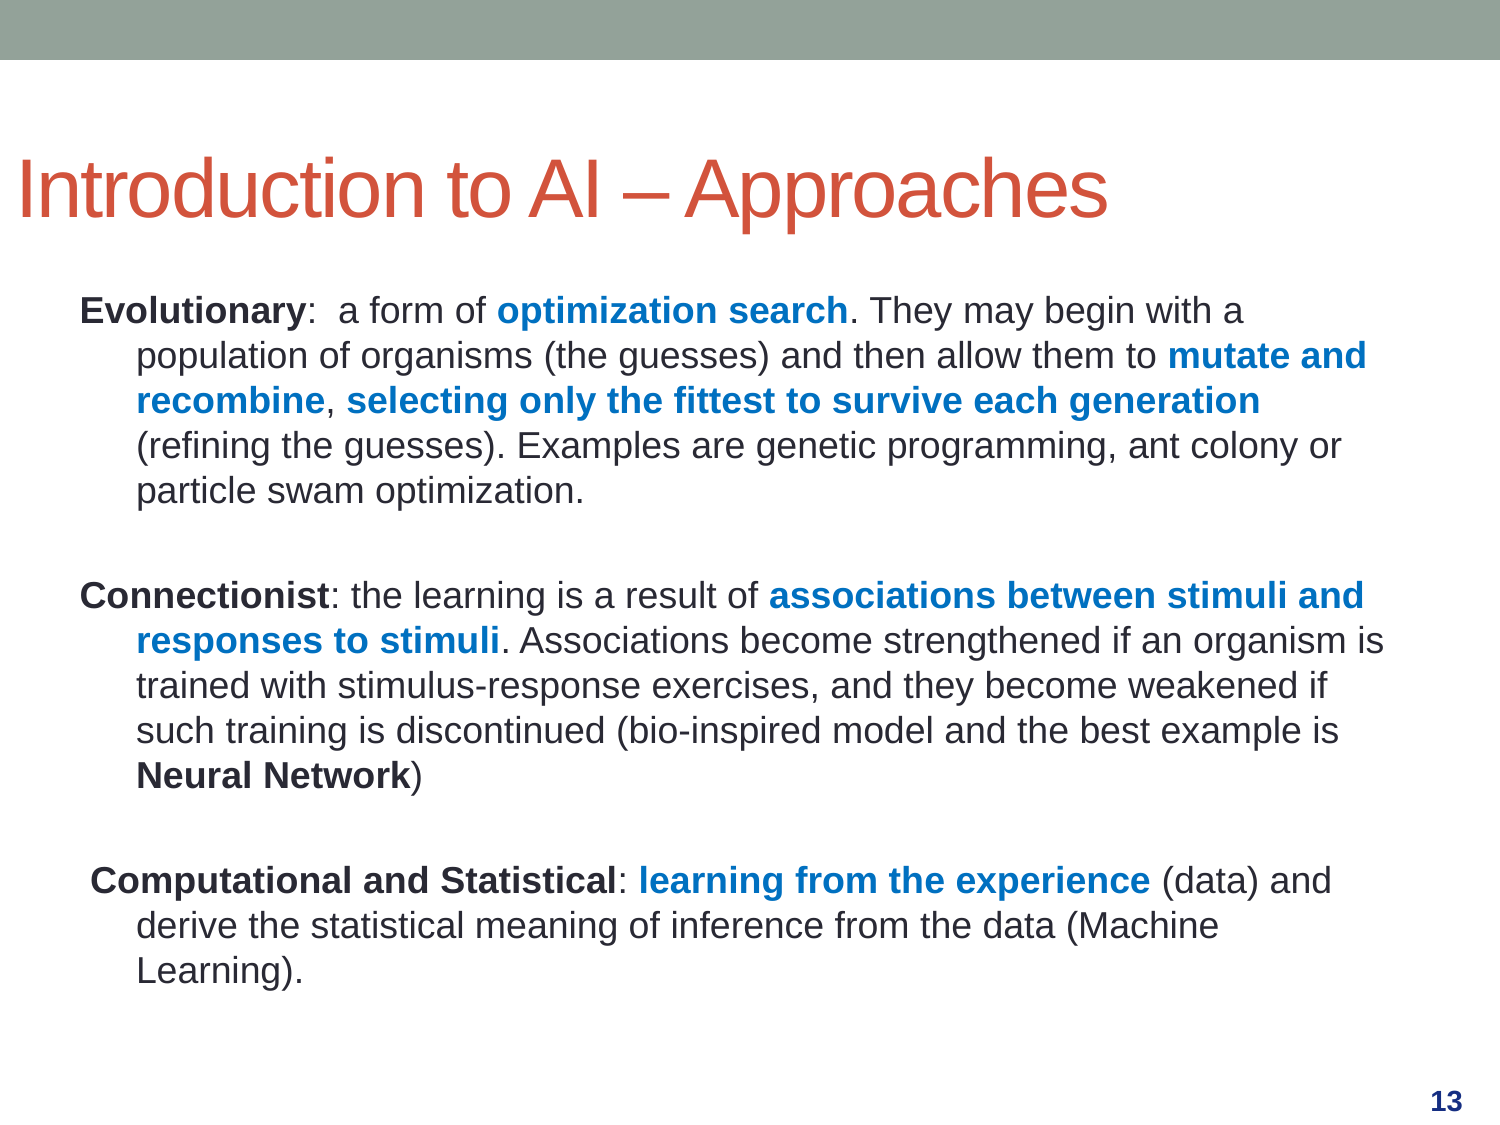

Introduction to AI – Approaches
Evolutionary:  a form of optimization search. They may begin with a population of organisms (the guesses) and then allow them to mutate and recombine, selecting only the fittest to survive each generation (refining the guesses). Examples are genetic programming, ant colony or particle swam optimization.

Connectionist: the learning is a result of associations between stimuli and responses to stimuli. Associations become strengthened if an organism is trained with stimulus-response exercises, and they become weakened if such training is discontinued (bio-inspired model and the best example is Neural Network)

 Computational and Statistical: learning from the experience (data) and derive the statistical meaning of inference from the data (Machine Learning).
13